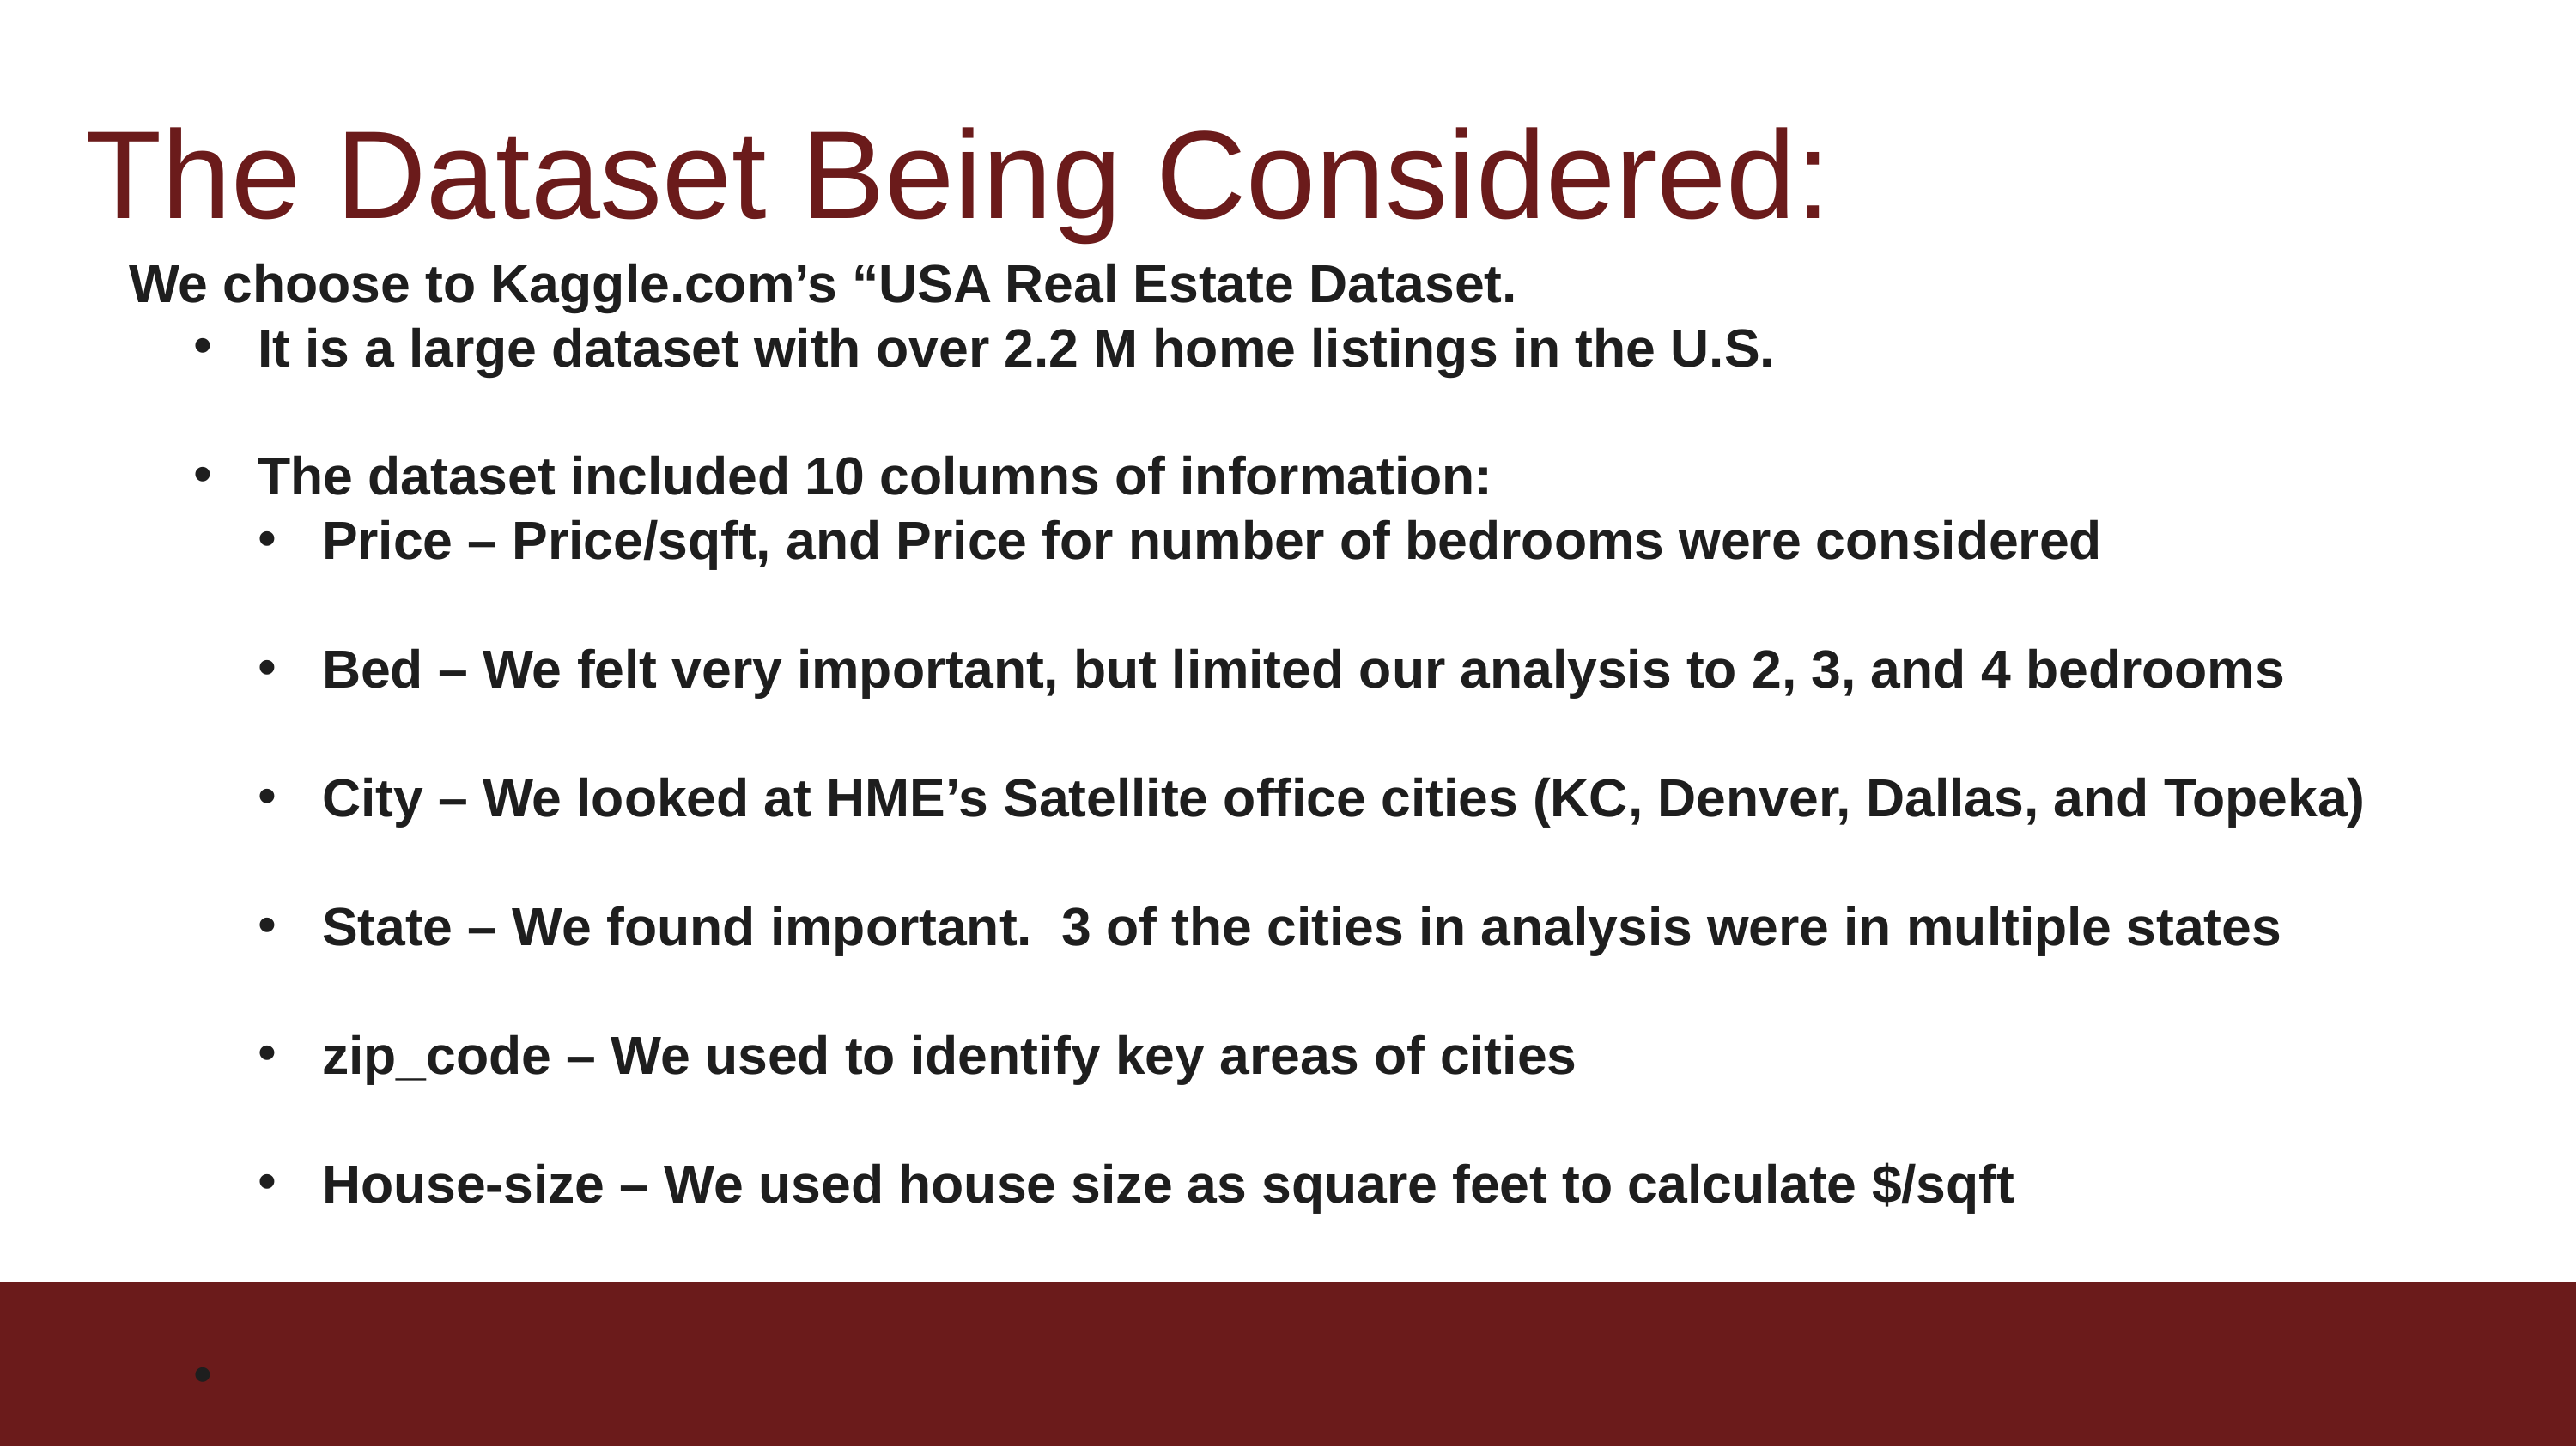

The Dataset Being Considered:
We choose to Kaggle.com’s “USA Real Estate Dataset.
It is a large dataset with over 2.2 M home listings in the U.S.

The dataset included 10 columns of information:
Price – Price/sqft, and Price for number of bedrooms were considered

Bed – We felt very important, but limited our analysis to 2, 3, and 4 bedrooms

City – We looked at HME’s Satellite office cities (KC, Denver, Dallas, and Topeka)

State – We found important.  3 of the cities in analysis were in multiple states

zip_code – We used to identify key areas of cities

House-size – We used house size as square feet to calculate $/sqft